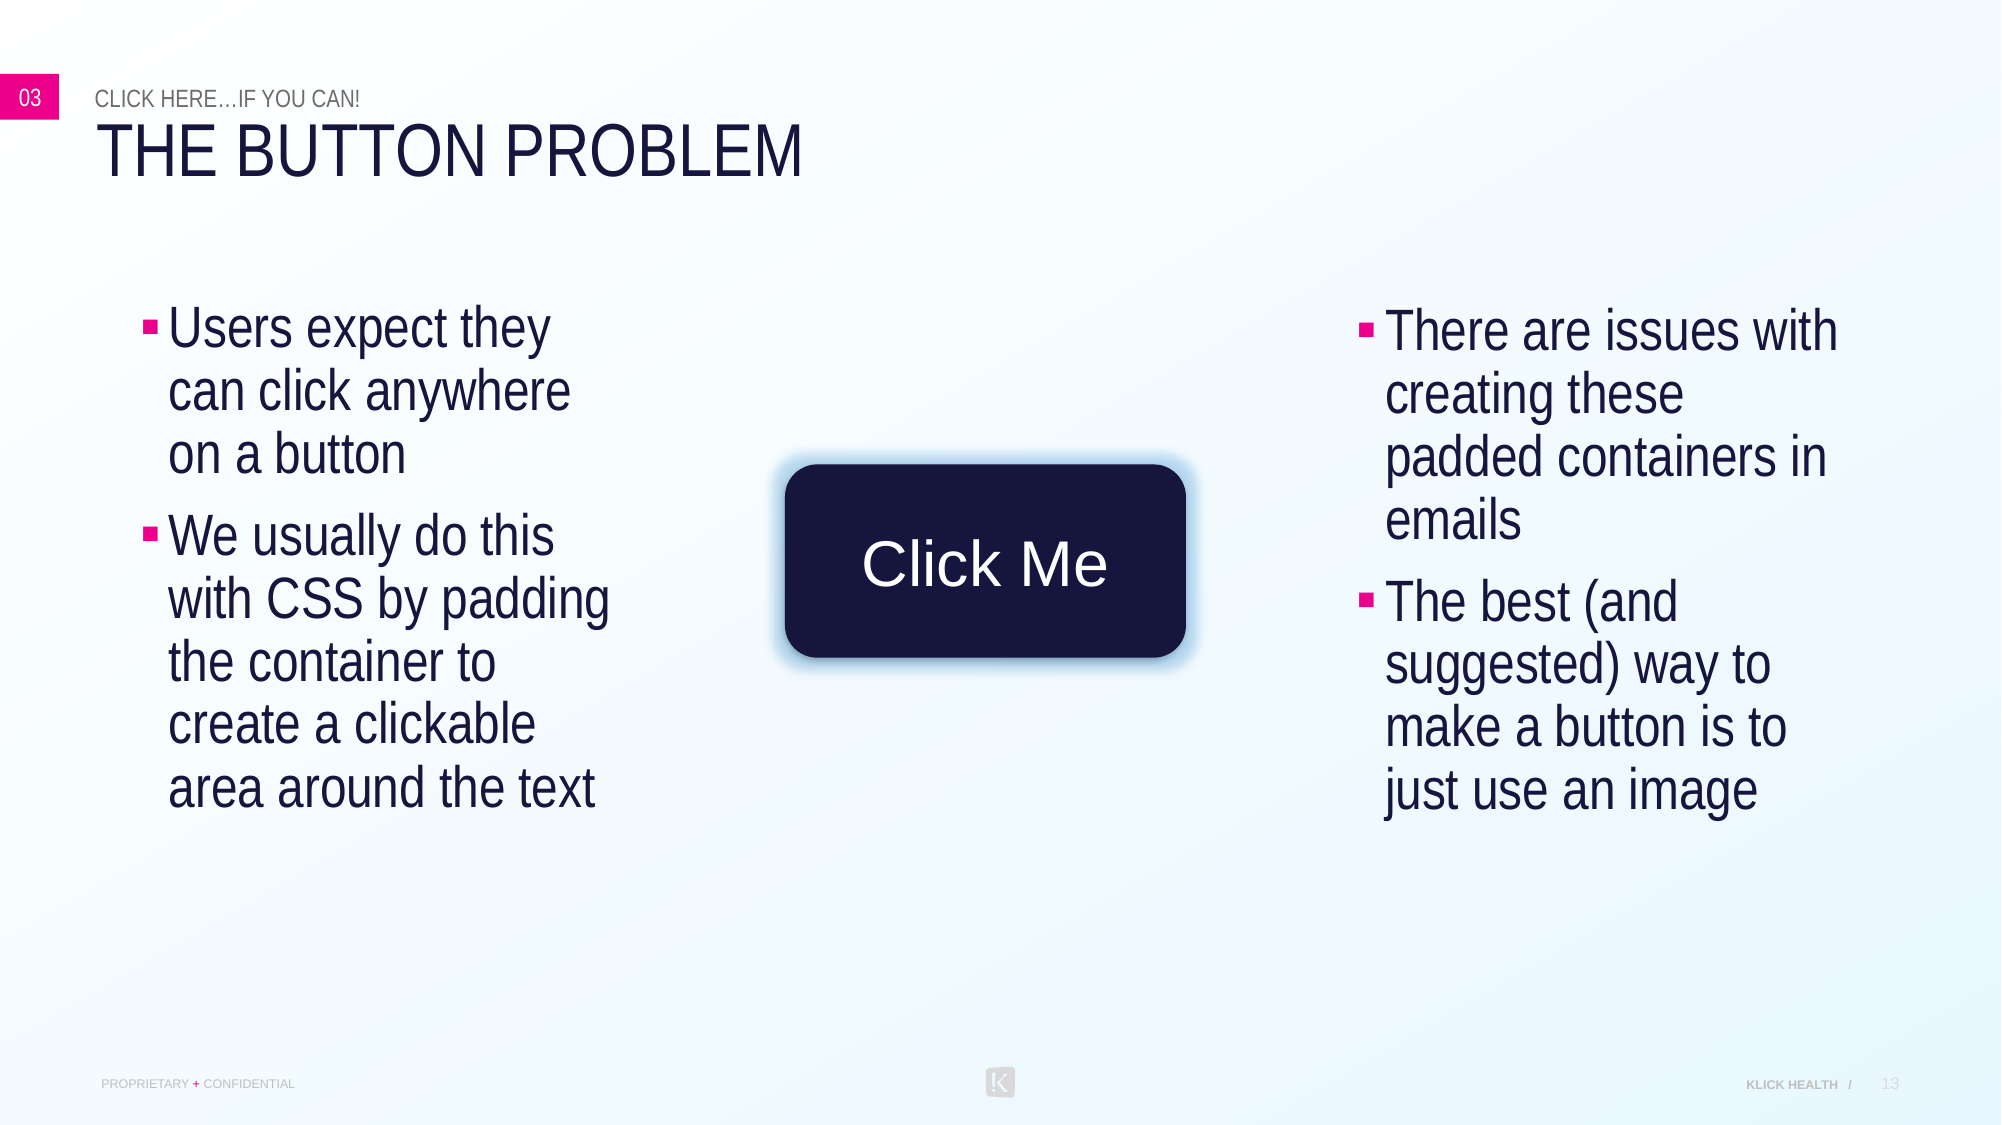

03
Click here…if you can!
# The button problem
Users expect they can click anywhere on a button
We usually do this with CSS by padding the container to create a clickable area around the text
There are issues with creating these padded containers in emails
The best (and suggested) way to make a button is to just use an image
Click Me
13